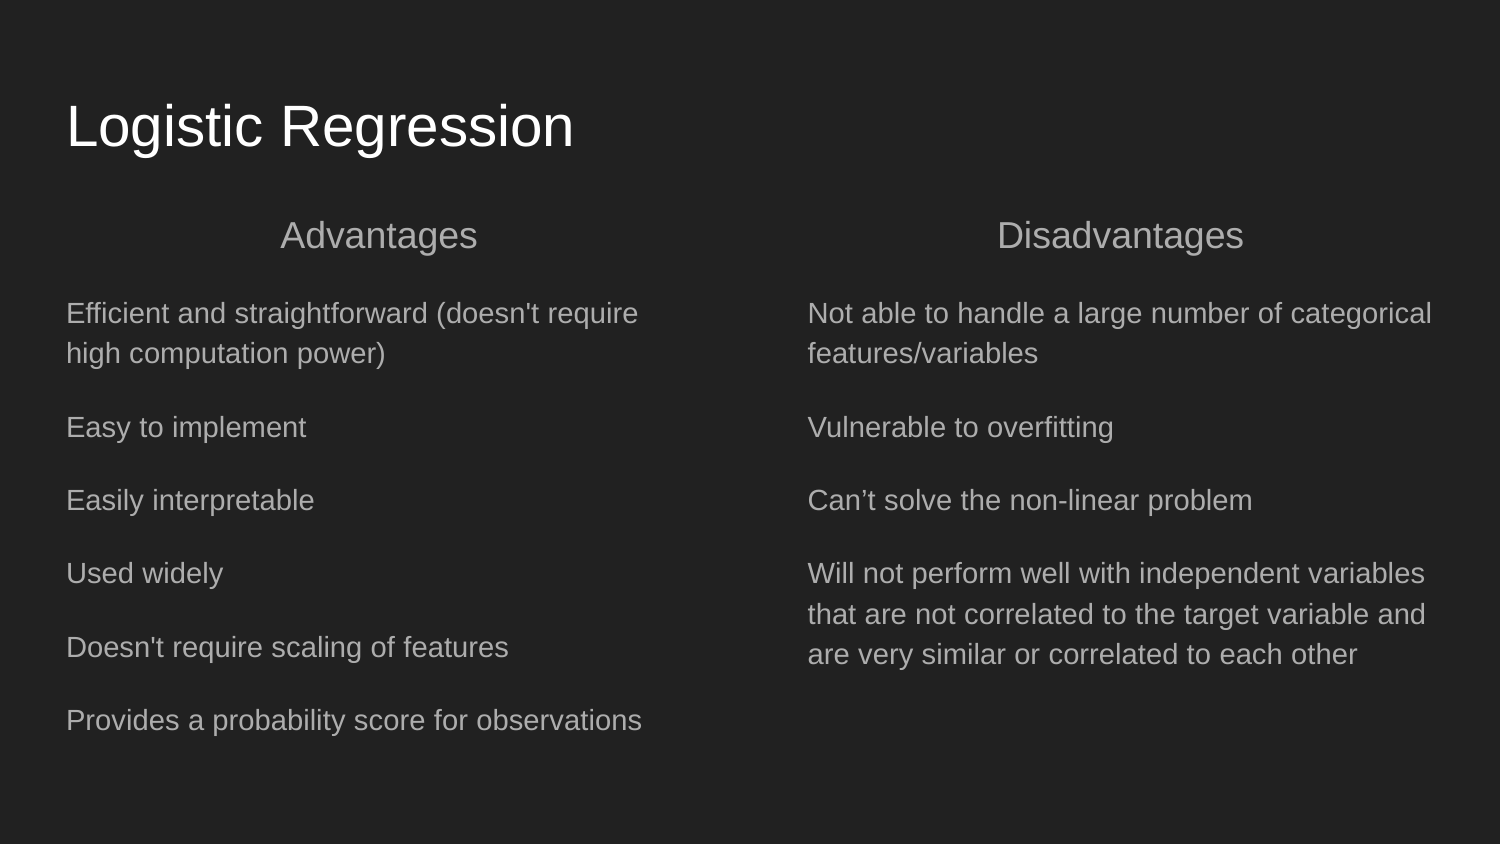

# Logistic Regression
Advantages
Efficient and straightforward (doesn't require high computation power)
Easy to implement
Easily interpretable
Used widely
Doesn't require scaling of features
Provides a probability score for observations

Disadvantages
Not able to handle a large number of categorical features/variables
Vulnerable to overfitting
Can’t solve the non-linear problem
Will not perform well with independent variables that are not correlated to the target variable and are very similar or correlated to each other